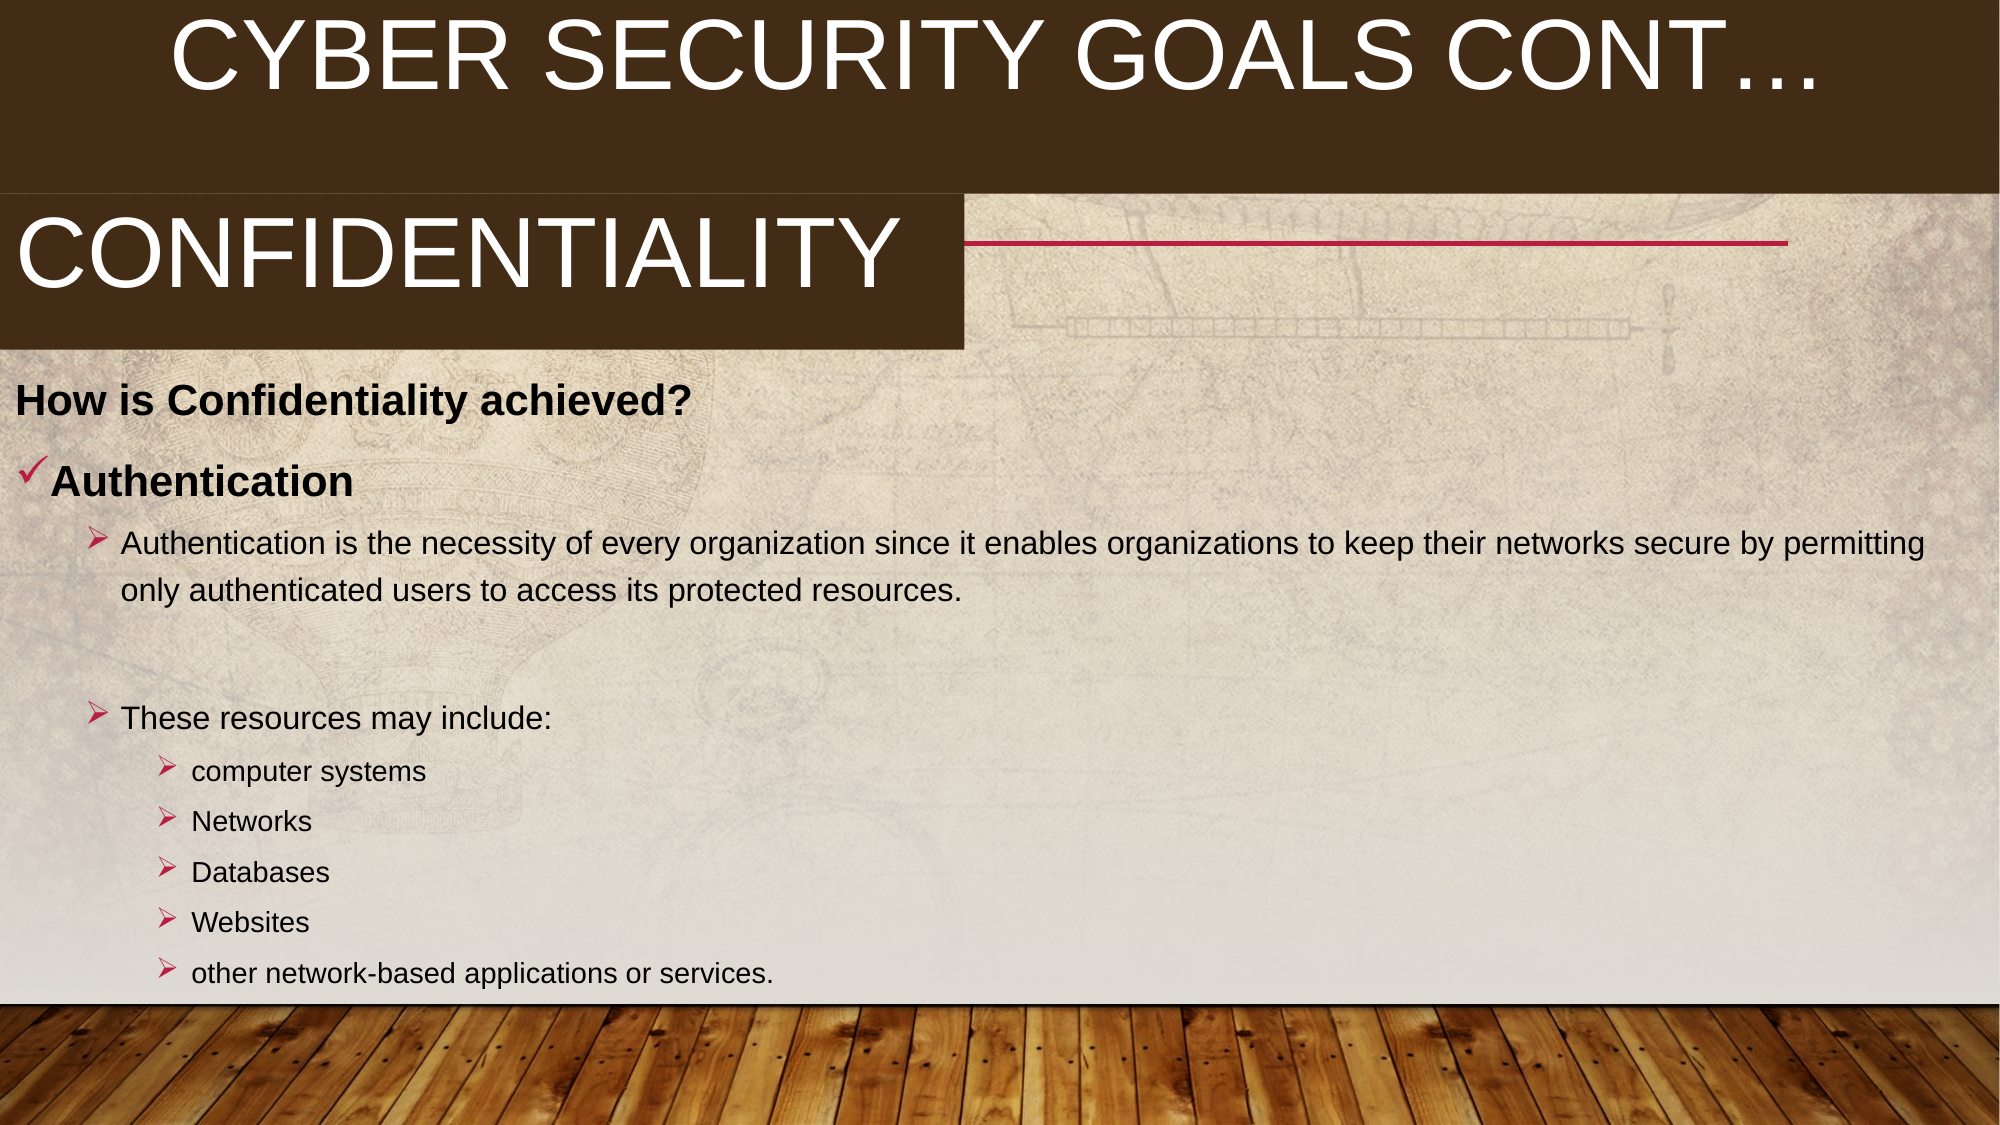

23
# CYBER SECURITY GOALS CONT…
CONFIDENTIALITY
How is Confidentiality achieved?
Authentication
Authentication is the necessity of every organization since it enables organizations to keep their networks secure by permitting only authenticated users to access its protected resources.

These resources may include:
computer systems
Networks
Databases
Websites
other network-based applications or services.